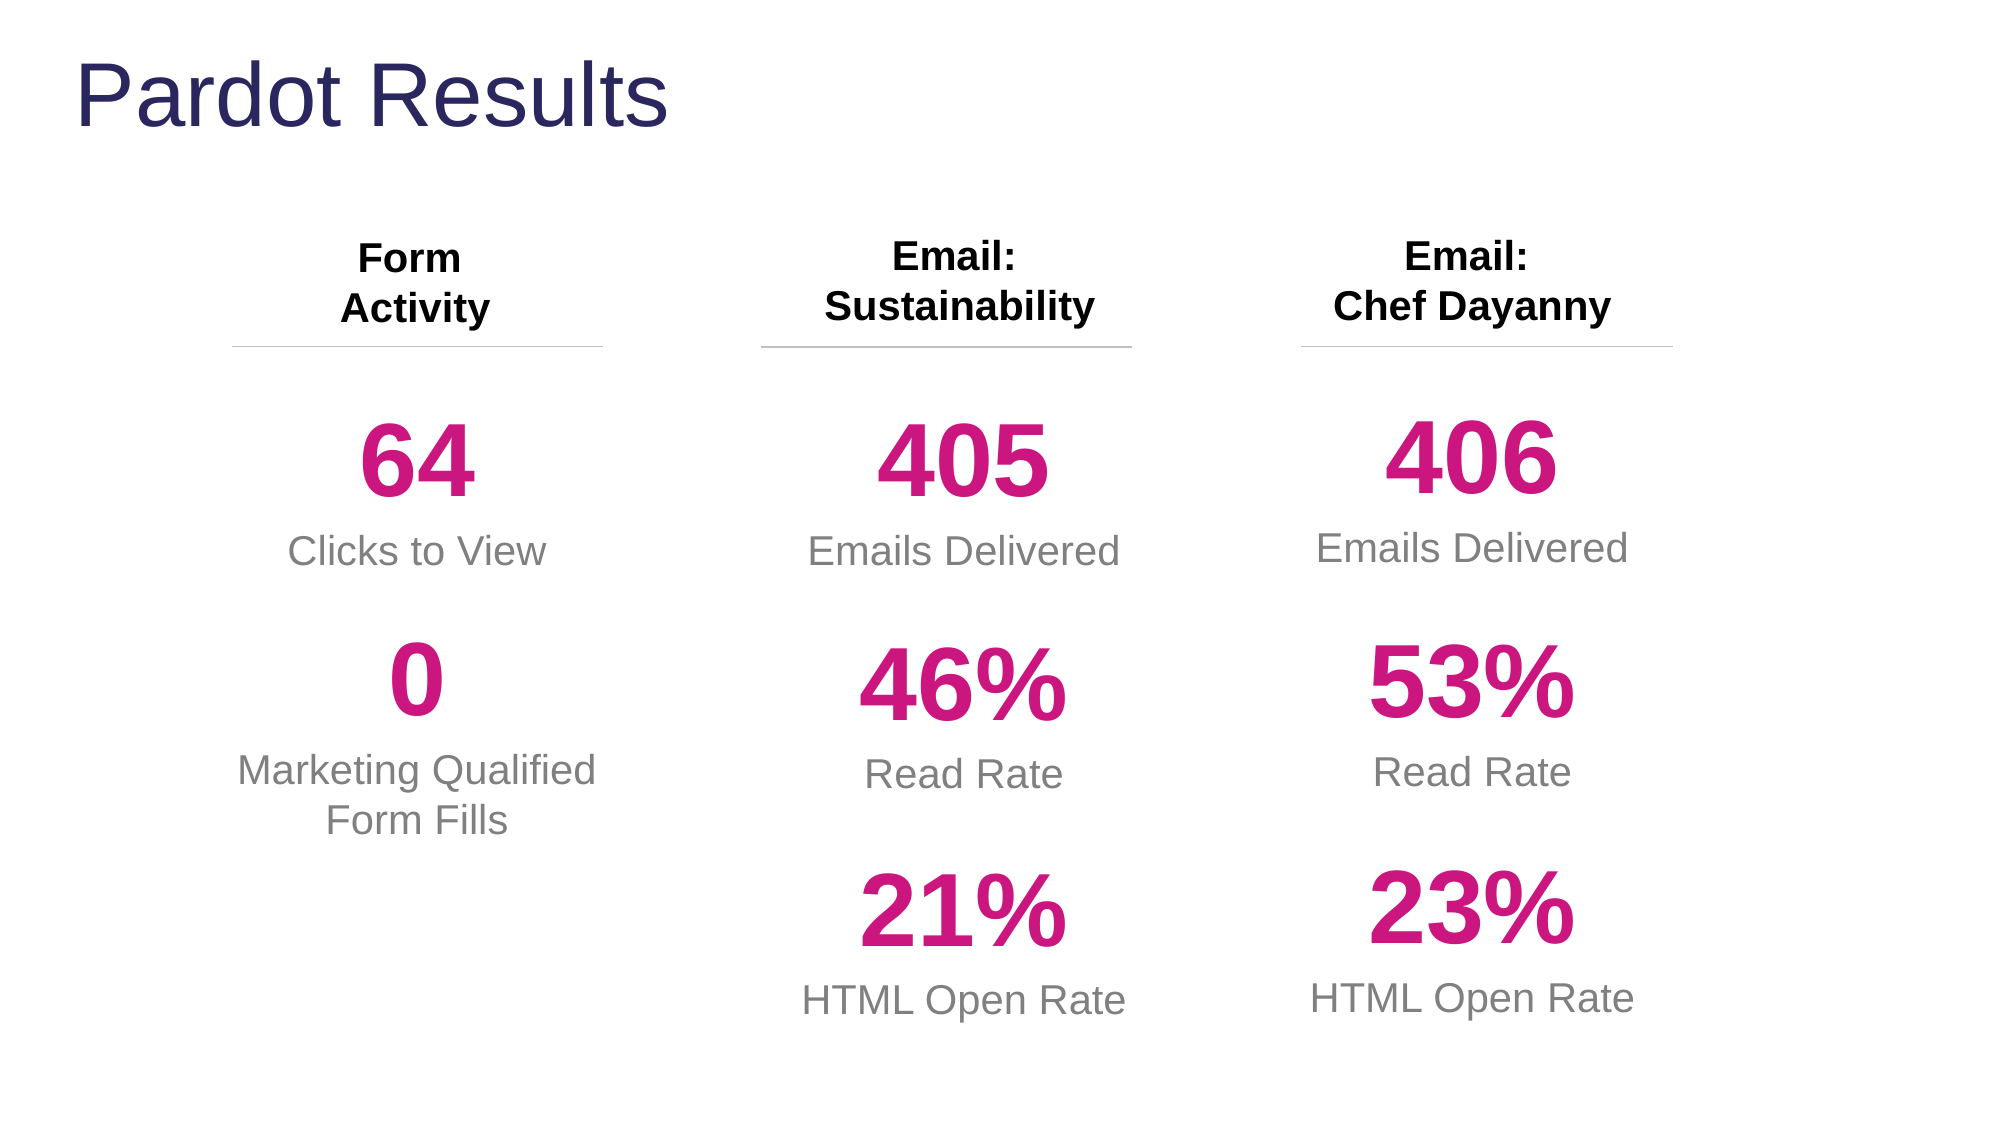

# Pardot Results
Email:
Sustainability
Email:
Chef Dayanny
Form
Activity
406
64
405
Emails Delivered
Clicks to View

Emails Delivered
0
53%
46%
Marketing Qualified Form Fills

Read Rate
Read Rate
23%
21%
HTML Open Rate
HTML Open Rate